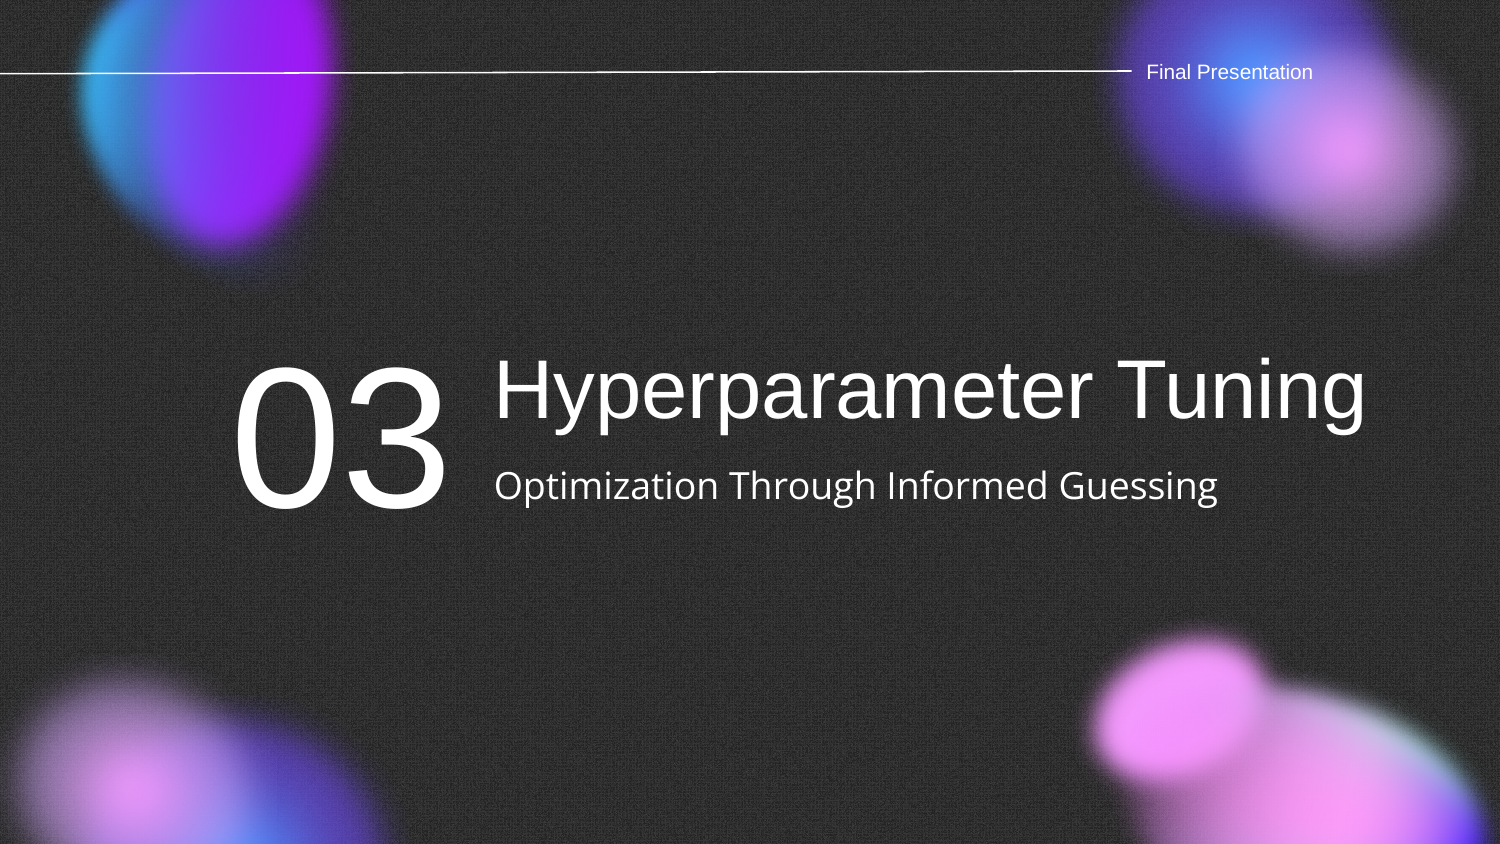

Final Presentation
03
# Hyperparameter Tuning
Optimization Through Informed Guessing